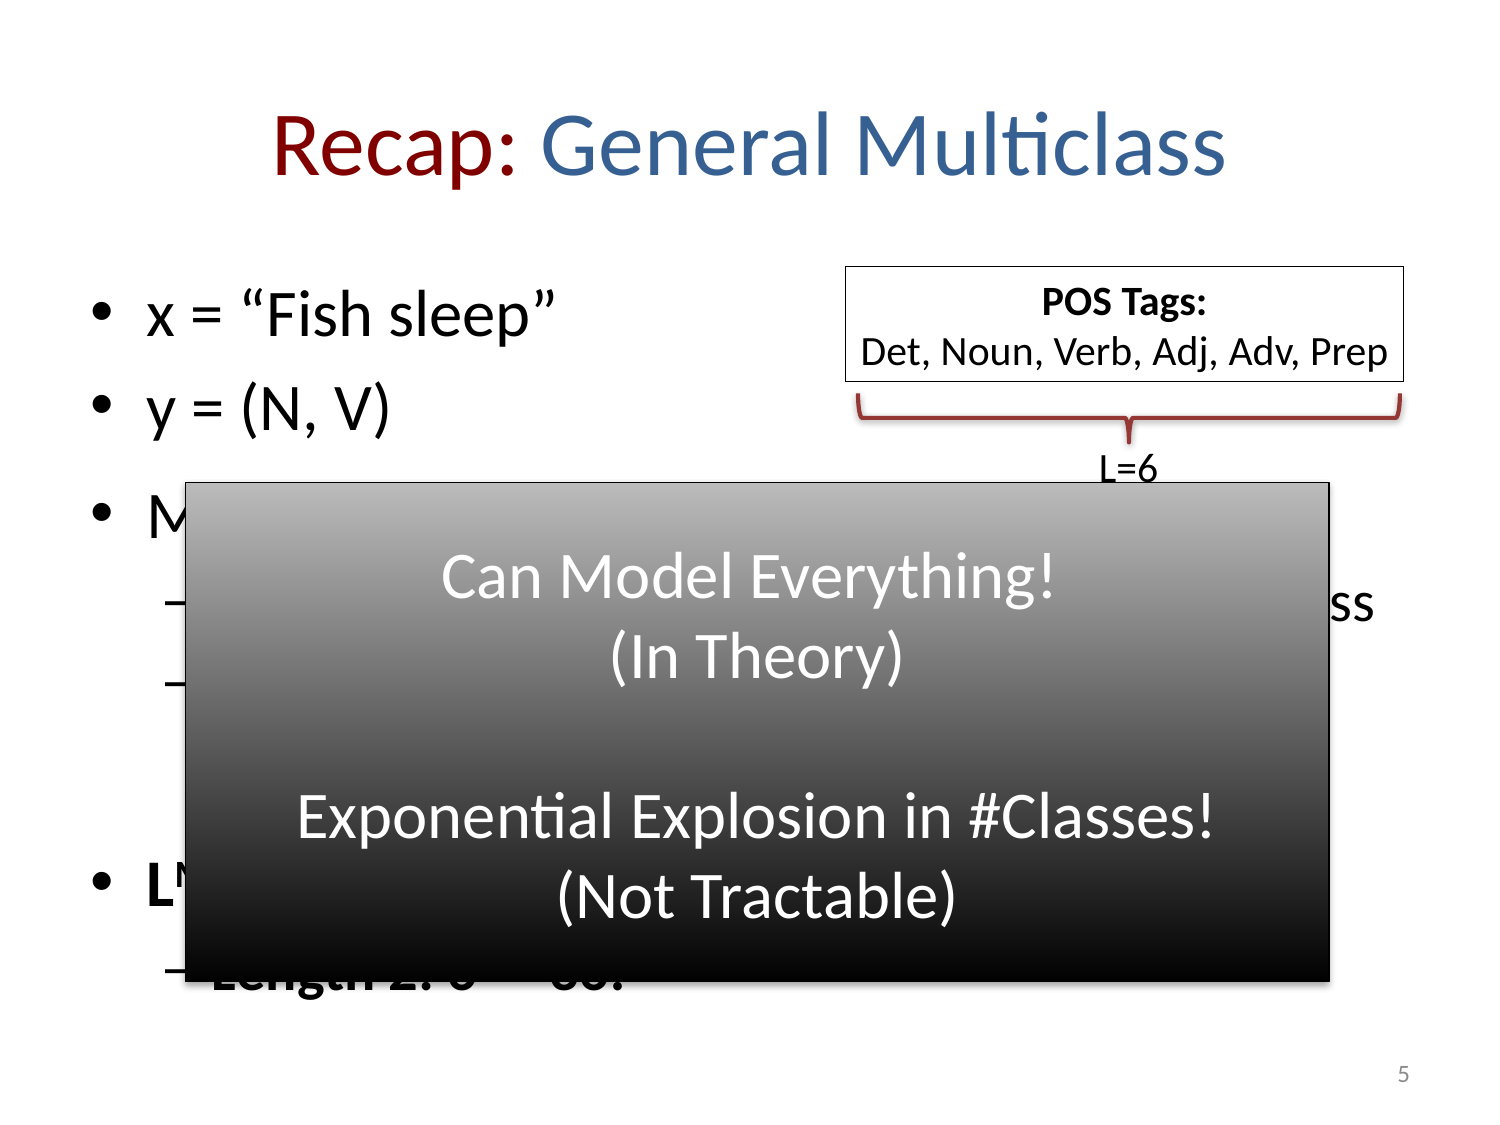

# Recap: General Multiclass

x = “Fish sleep”
y = (N, V)

Multiclass prediction:
All possible length-M sequences as different class
(D, D),  (D, N),  (D, V),  (D, Adj),  (D, Adv),  (D, Pr)  (N, D),  (N, N),  (N, V),  (N, Adj),  (N, Adv), …

LM classes!
Length 2: 62 = 36!

POS Tags:
Det, Noun, Verb, Adj, Adv, Prep
L=6
Can Model Everything!
(In Theory)

Exponential Explosion in #Classes!
(Not Tractable)
5